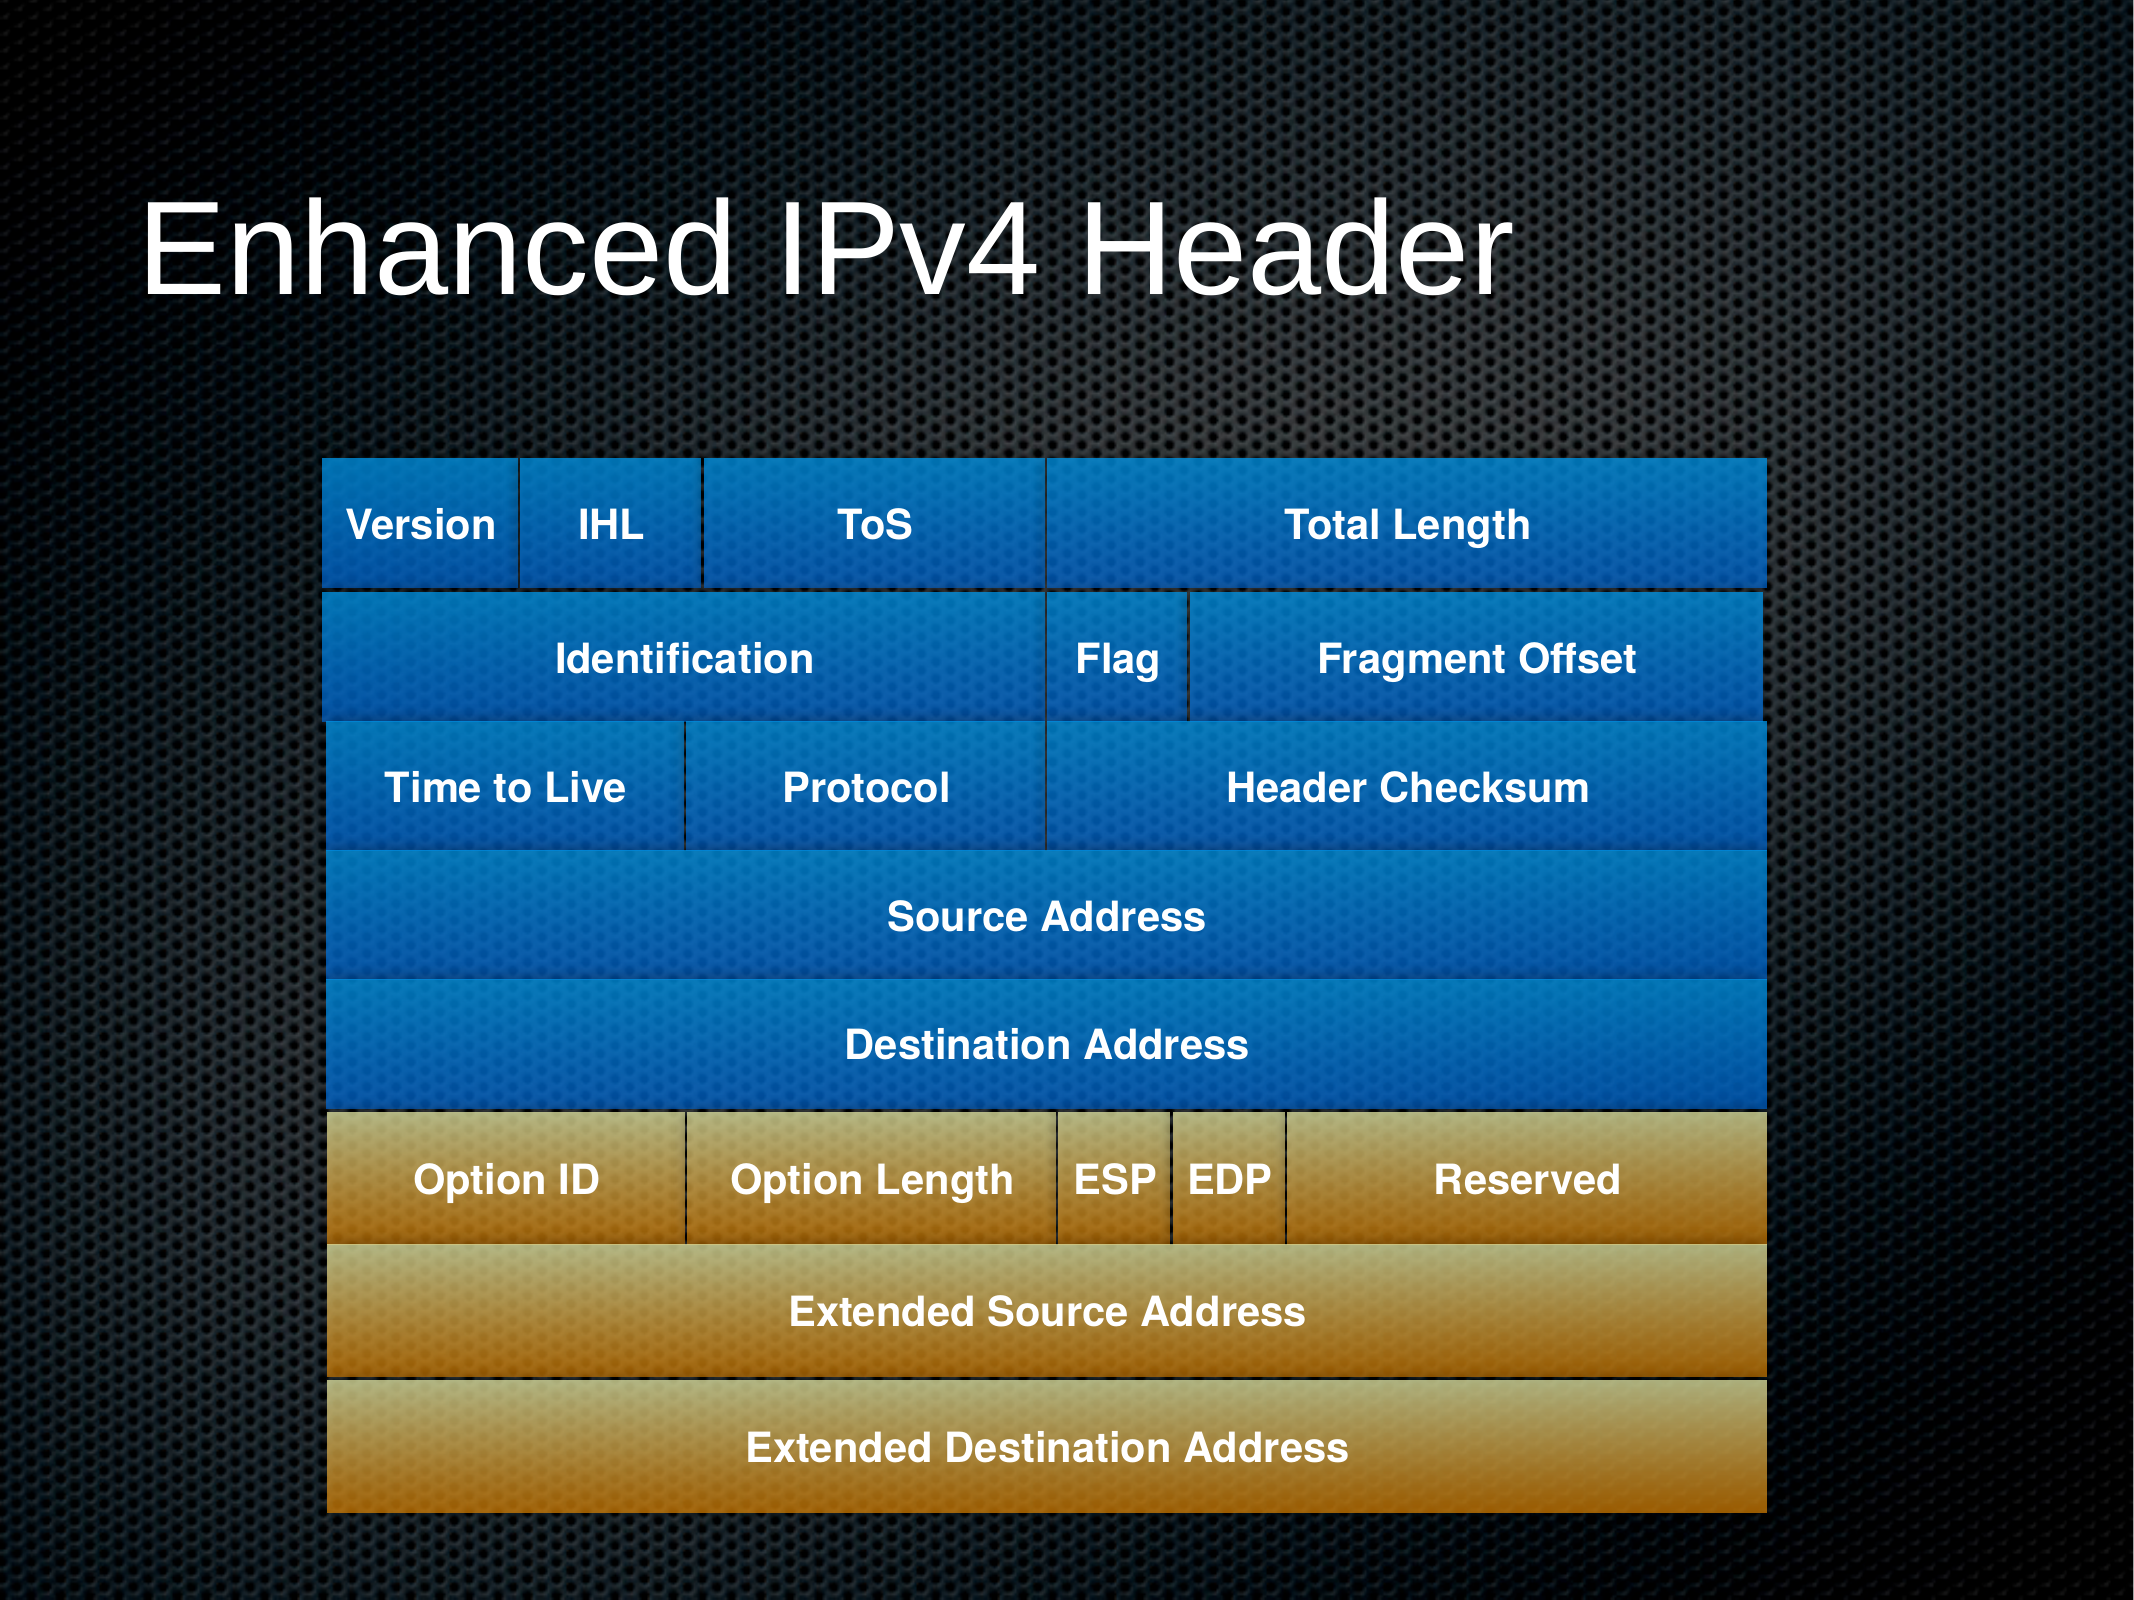

# Enhanced IPv4 Header

Version

IHL

ToS

Total Length

Identification

Flag

Fragment Offset

Time to Live

Protocol

Header Checksum

Source Address

Destination Address

Option ID

Option Length

ESP

EDP

Reserved

Extended Source Address

Extended Destination Address